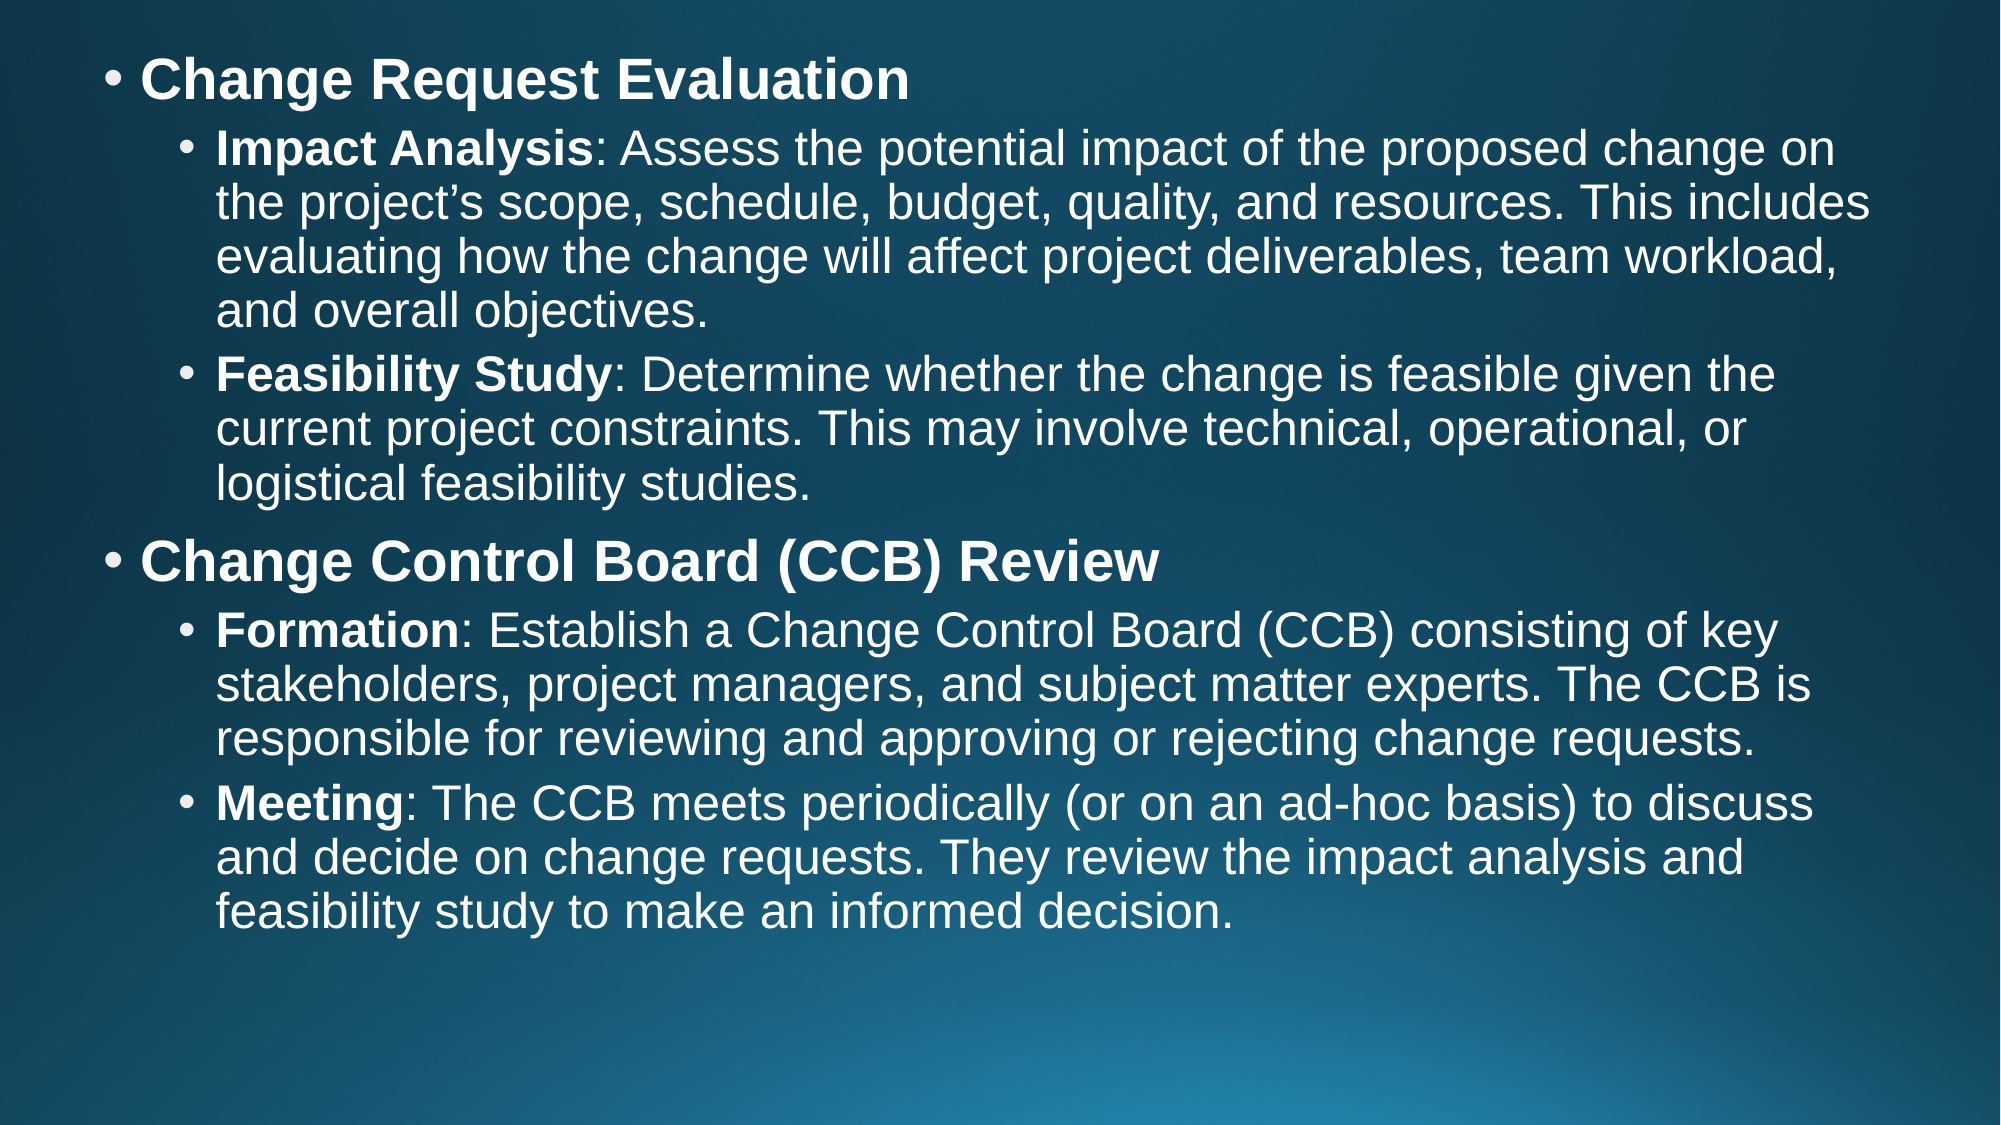

Change Request Evaluation
Impact Analysis: Assess the potential impact of the proposed change on the project’s scope, schedule, budget, quality, and resources. This includes evaluating how the change will affect project deliverables, team workload, and overall objectives.
Feasibility Study: Determine whether the change is feasible given the current project constraints. This may involve technical, operational, or logistical feasibility studies.
Change Control Board (CCB) Review
Formation: Establish a Change Control Board (CCB) consisting of key stakeholders, project managers, and subject matter experts. The CCB is responsible for reviewing and approving or rejecting change requests.
Meeting: The CCB meets periodically (or on an ad-hoc basis) to discuss and decide on change requests. They review the impact analysis and feasibility study to make an informed decision.